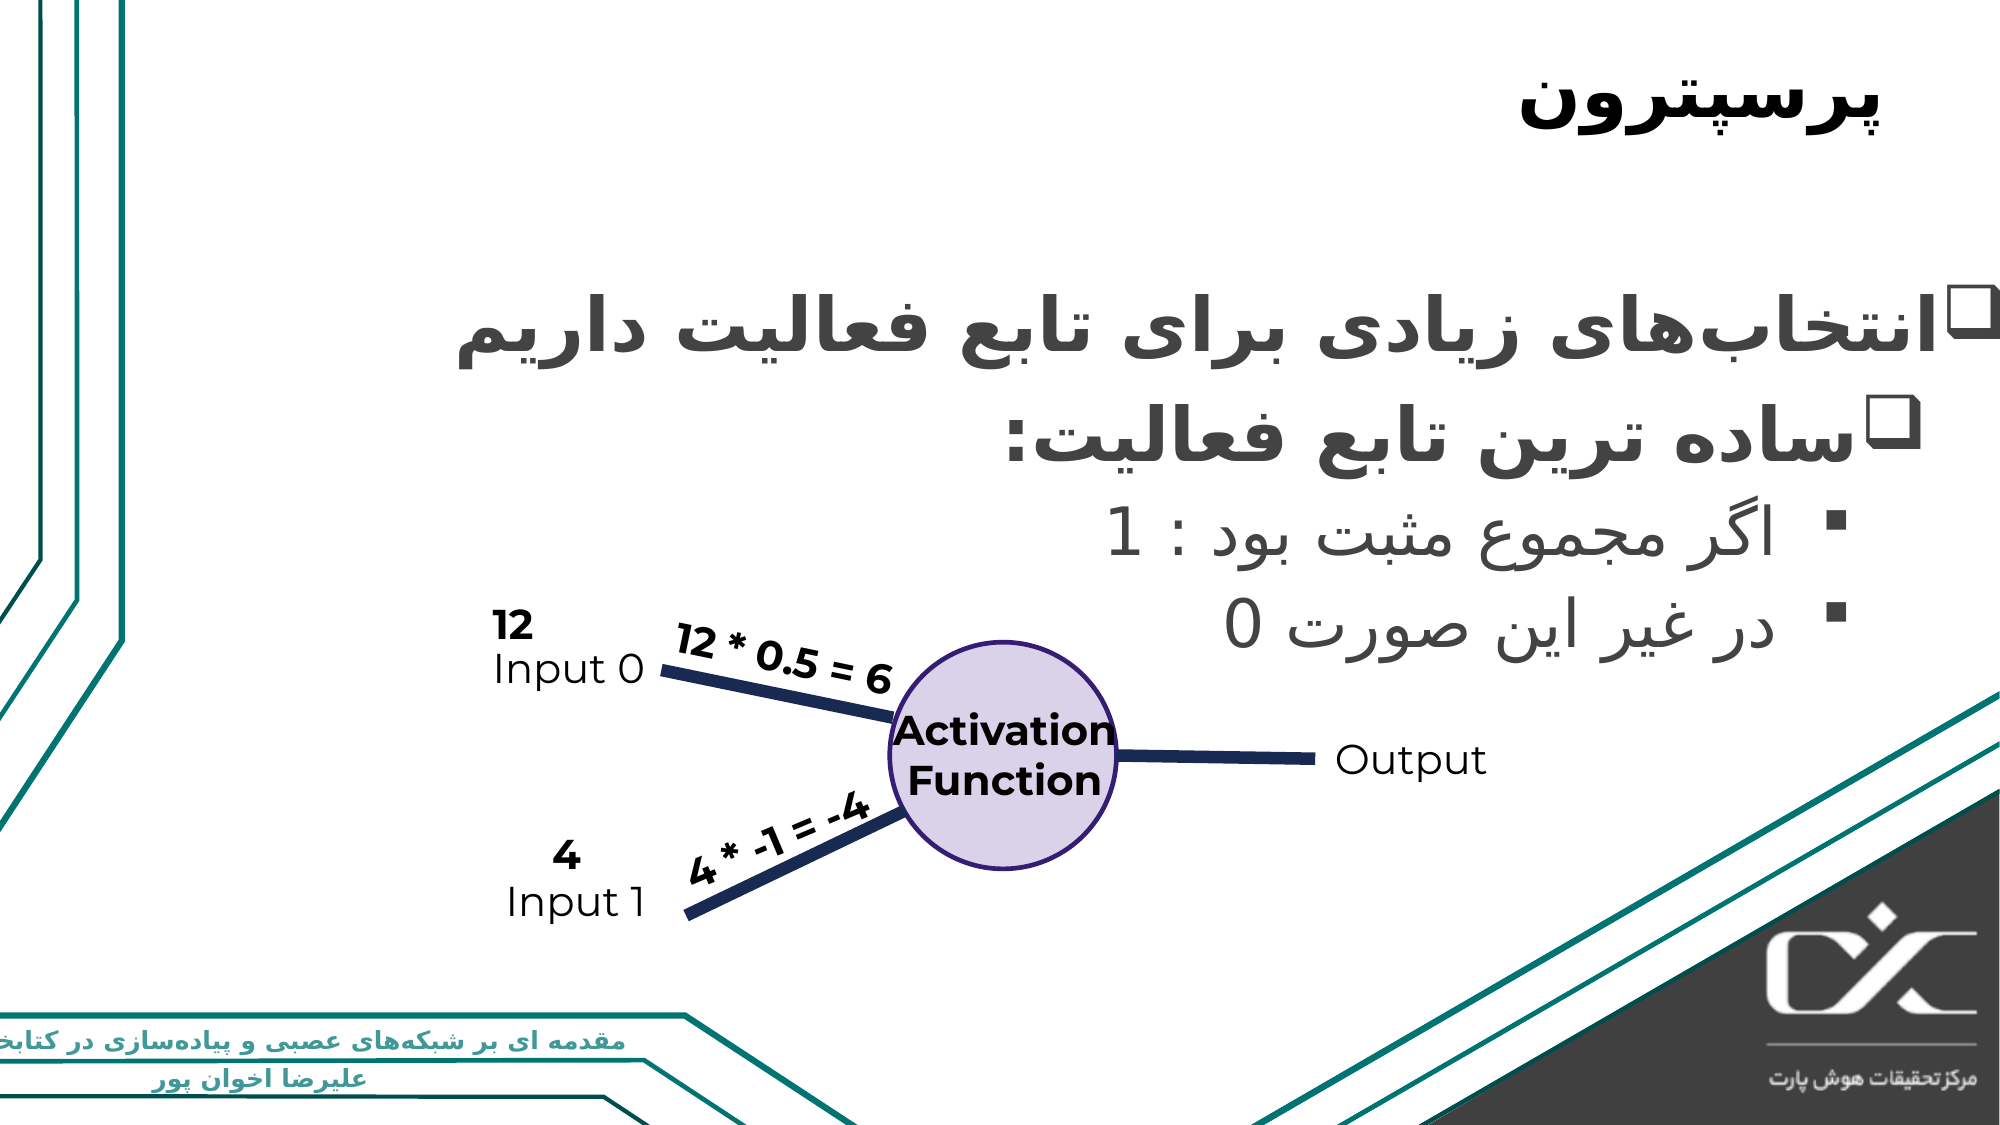

# پرسپترون
انتخاب‌های زیادی برای تابع فعالیت داریم
ساده ترین تابع فعالیت:
اگر مجموع مثبت بود : 1
در غیر این صورت 0
12
12 * 0.5 = 6
Input 0

Activation
Function
Output
4 * -1 = -4
4
Input 1